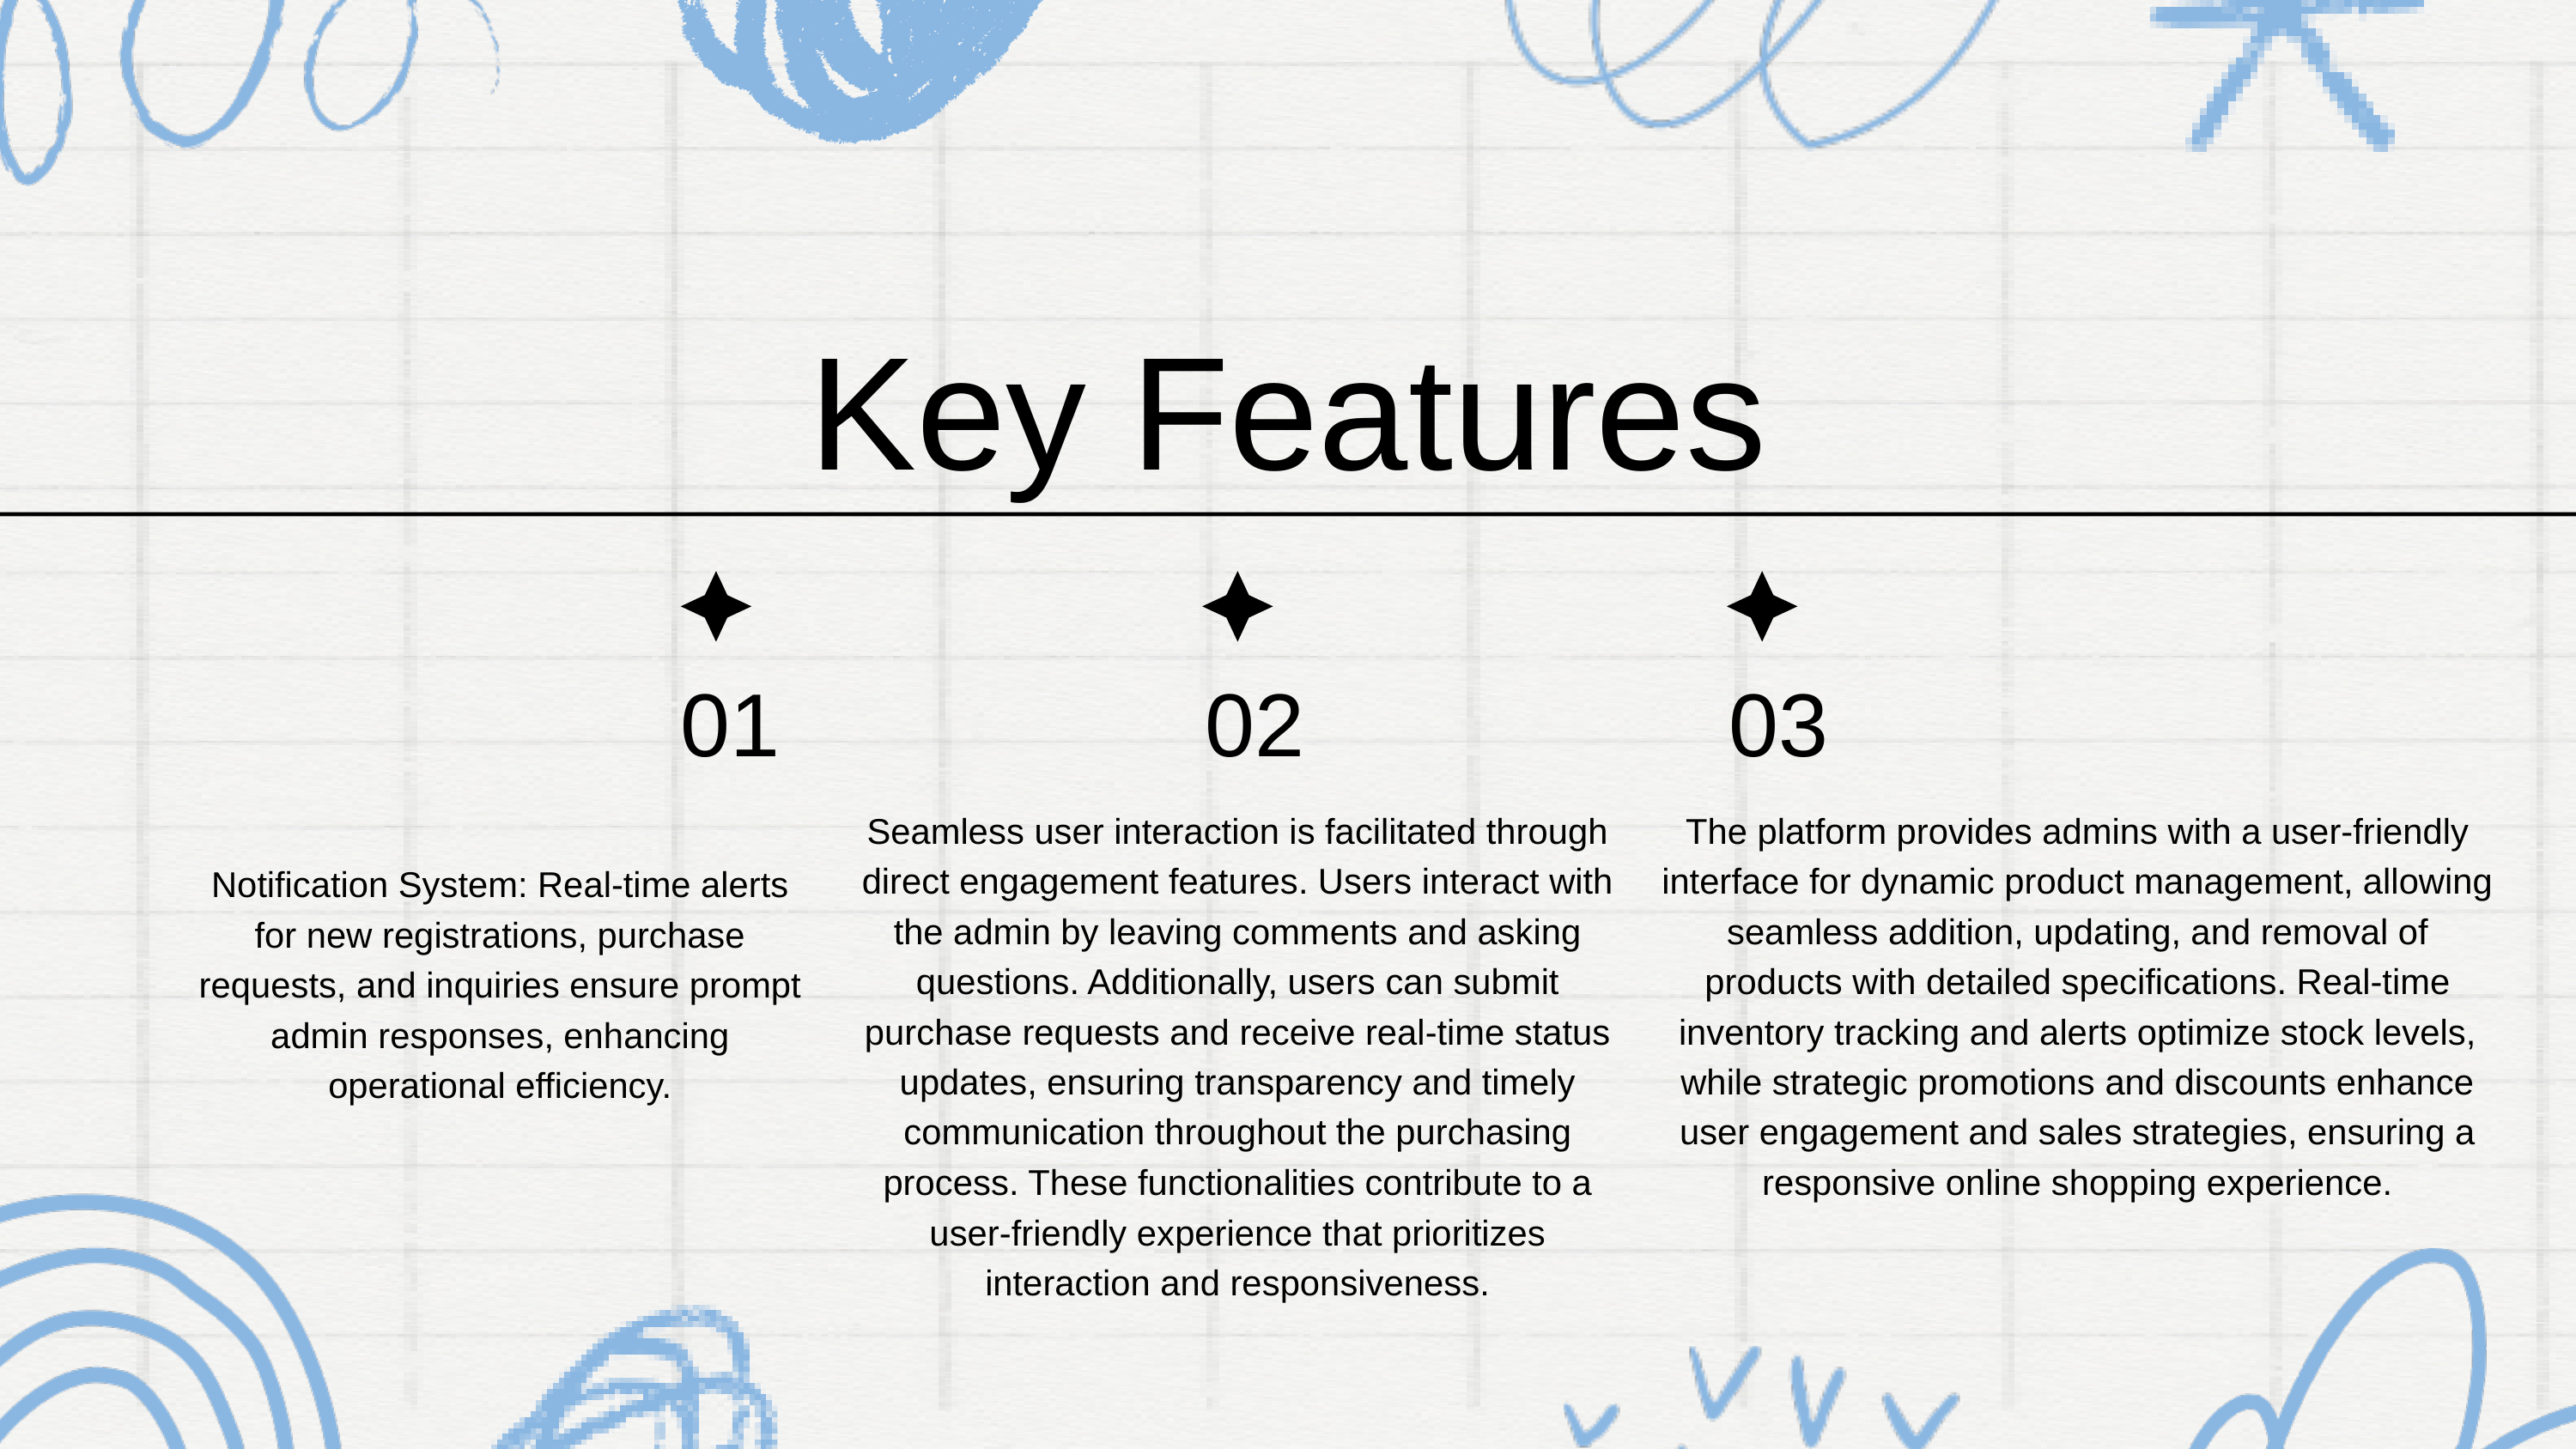

Key Features

01
02
03
Seamless user interaction is facilitated through direct engagement features. Users interact with the admin by leaving comments and asking questions. Additionally, users can submit purchase requests and receive real-time status updates, ensuring transparency and timely communication throughout the purchasing process. These functionalities contribute to a user-friendly experience that prioritizes interaction and responsiveness.
The platform provides admins with a user-friendly interface for dynamic product management, allowing seamless addition, updating, and removal of products with detailed specifications. Real-time inventory tracking and alerts optimize stock levels, while strategic promotions and discounts enhance user engagement and sales strategies, ensuring a responsive online shopping experience.
Notification System: Real-time alerts for new registrations, purchase requests, and inquiries ensure prompt admin responses, enhancing operational efficiency.